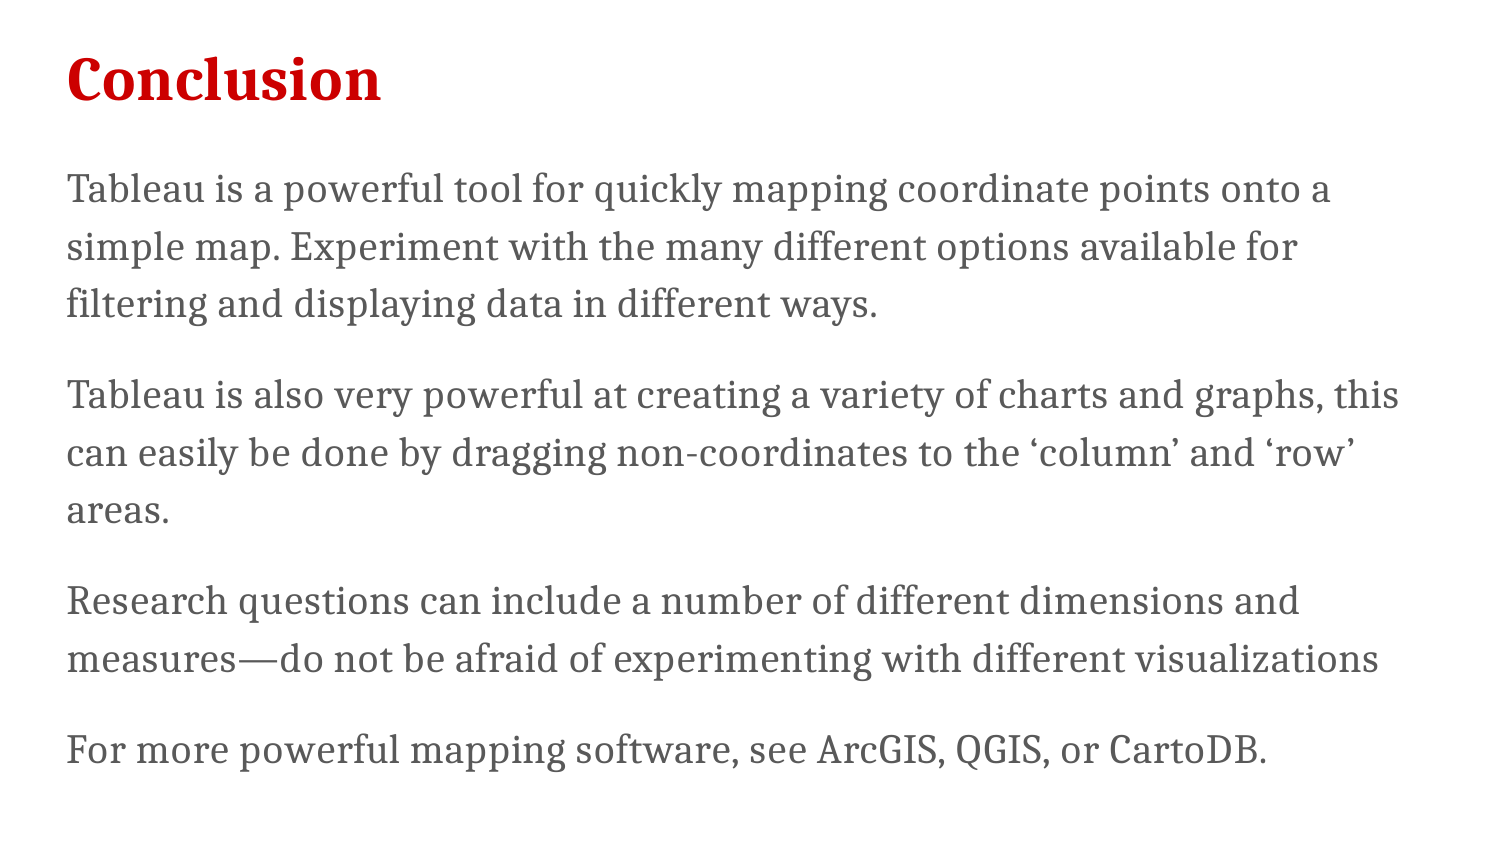

# Conclusion
Tableau is a powerful tool for quickly mapping coordinate points onto a simple map. Experiment with the many different options available for filtering and displaying data in different ways.
Tableau is also very powerful at creating a variety of charts and graphs, this can easily be done by dragging non-coordinates to the ‘column’ and ‘row’ areas.
Research questions can include a number of different dimensions and measures—do not be afraid of experimenting with different visualizations
For more powerful mapping software, see ArcGIS, QGIS, or CartoDB.